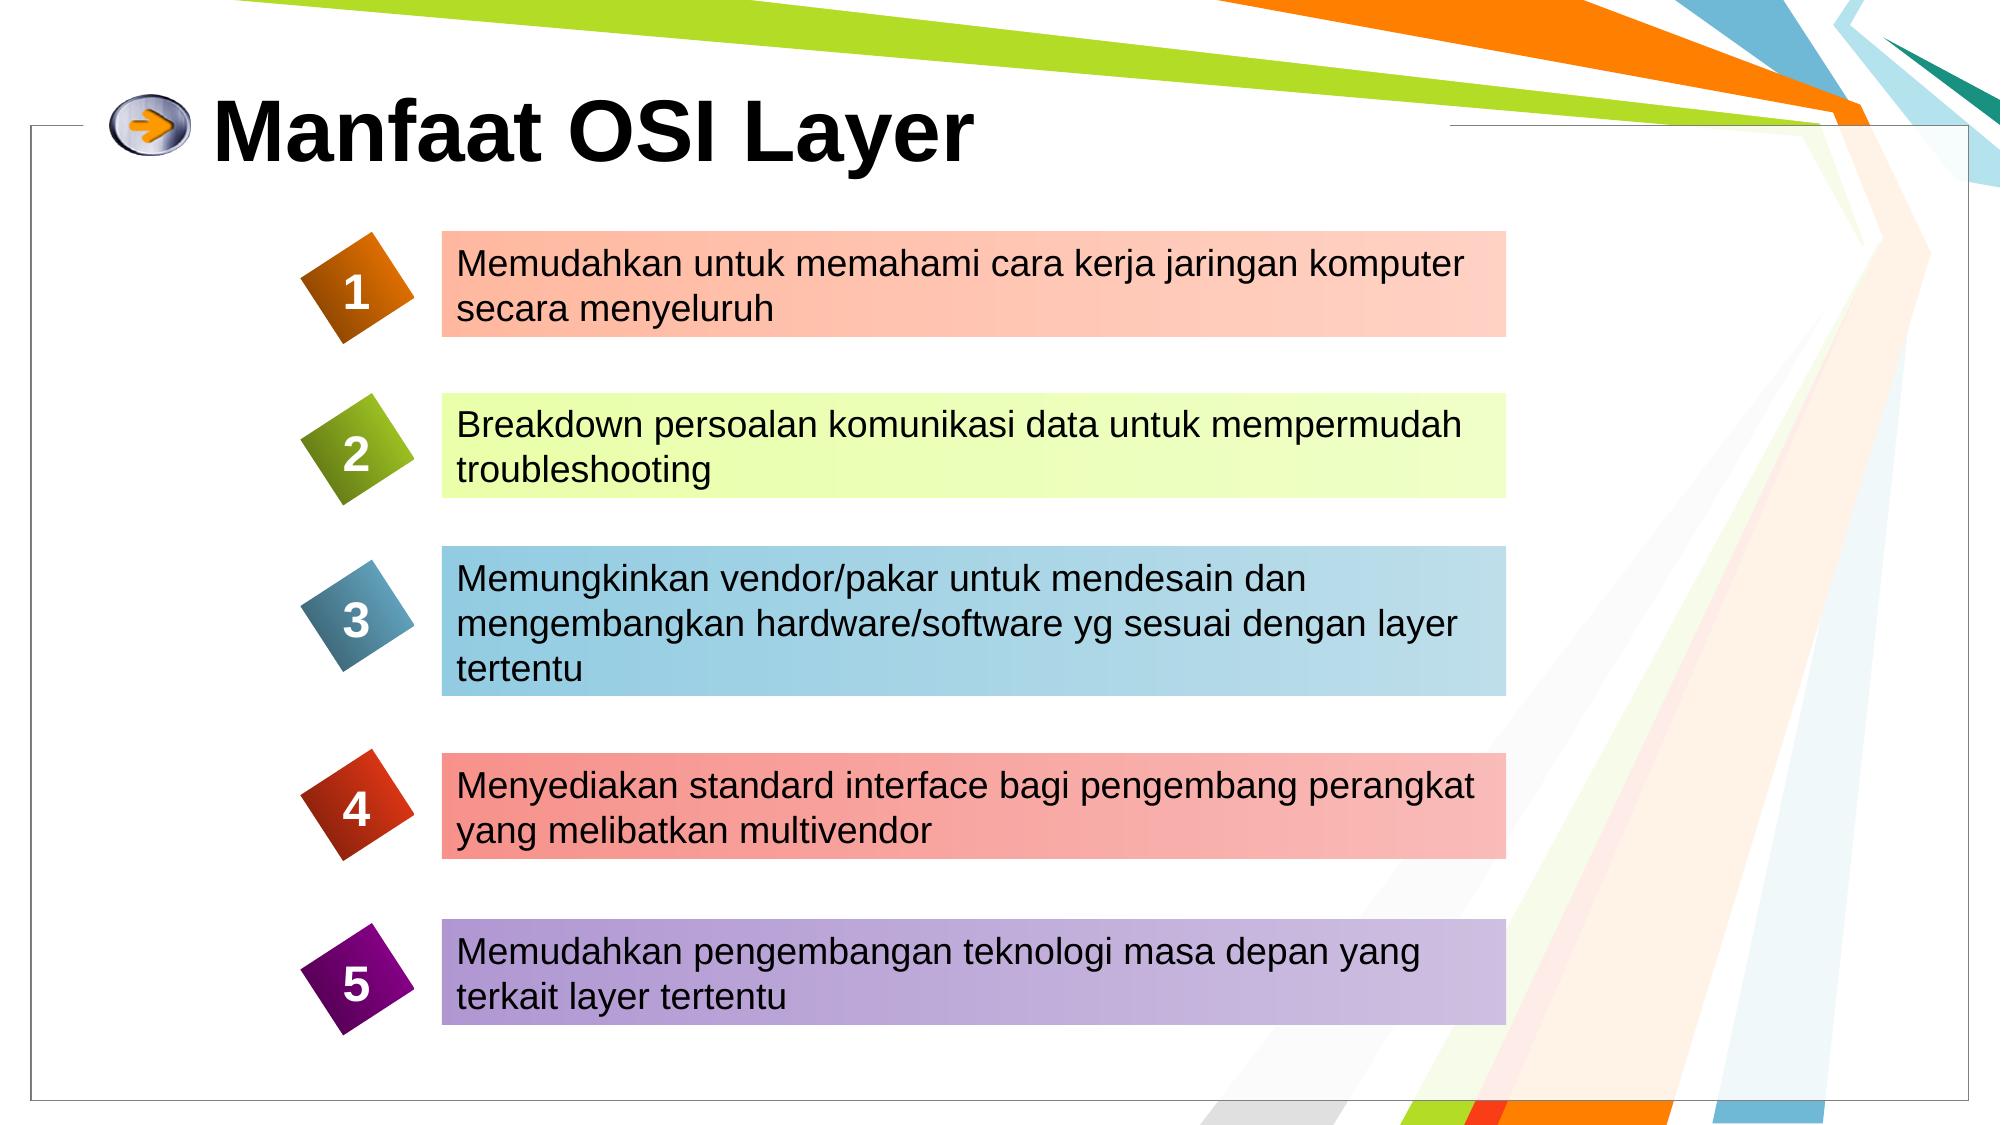

# Manfaat OSI Layer
Memudahkan untuk memahami cara kerja jaringan komputer secara menyeluruh

1
Breakdown persoalan komunikasi data untuk mempermudah troubleshooting

2
Memungkinkan vendor/pakar untuk mendesain dan mengembangkan hardware/software yg sesuai dengan layer tertentu

3
Menyediakan standard interface bagi pengembang perangkat yang melibatkan multivendor

4
Memudahkan pengembangan teknologi masa depan yang terkait layer tertentu

5